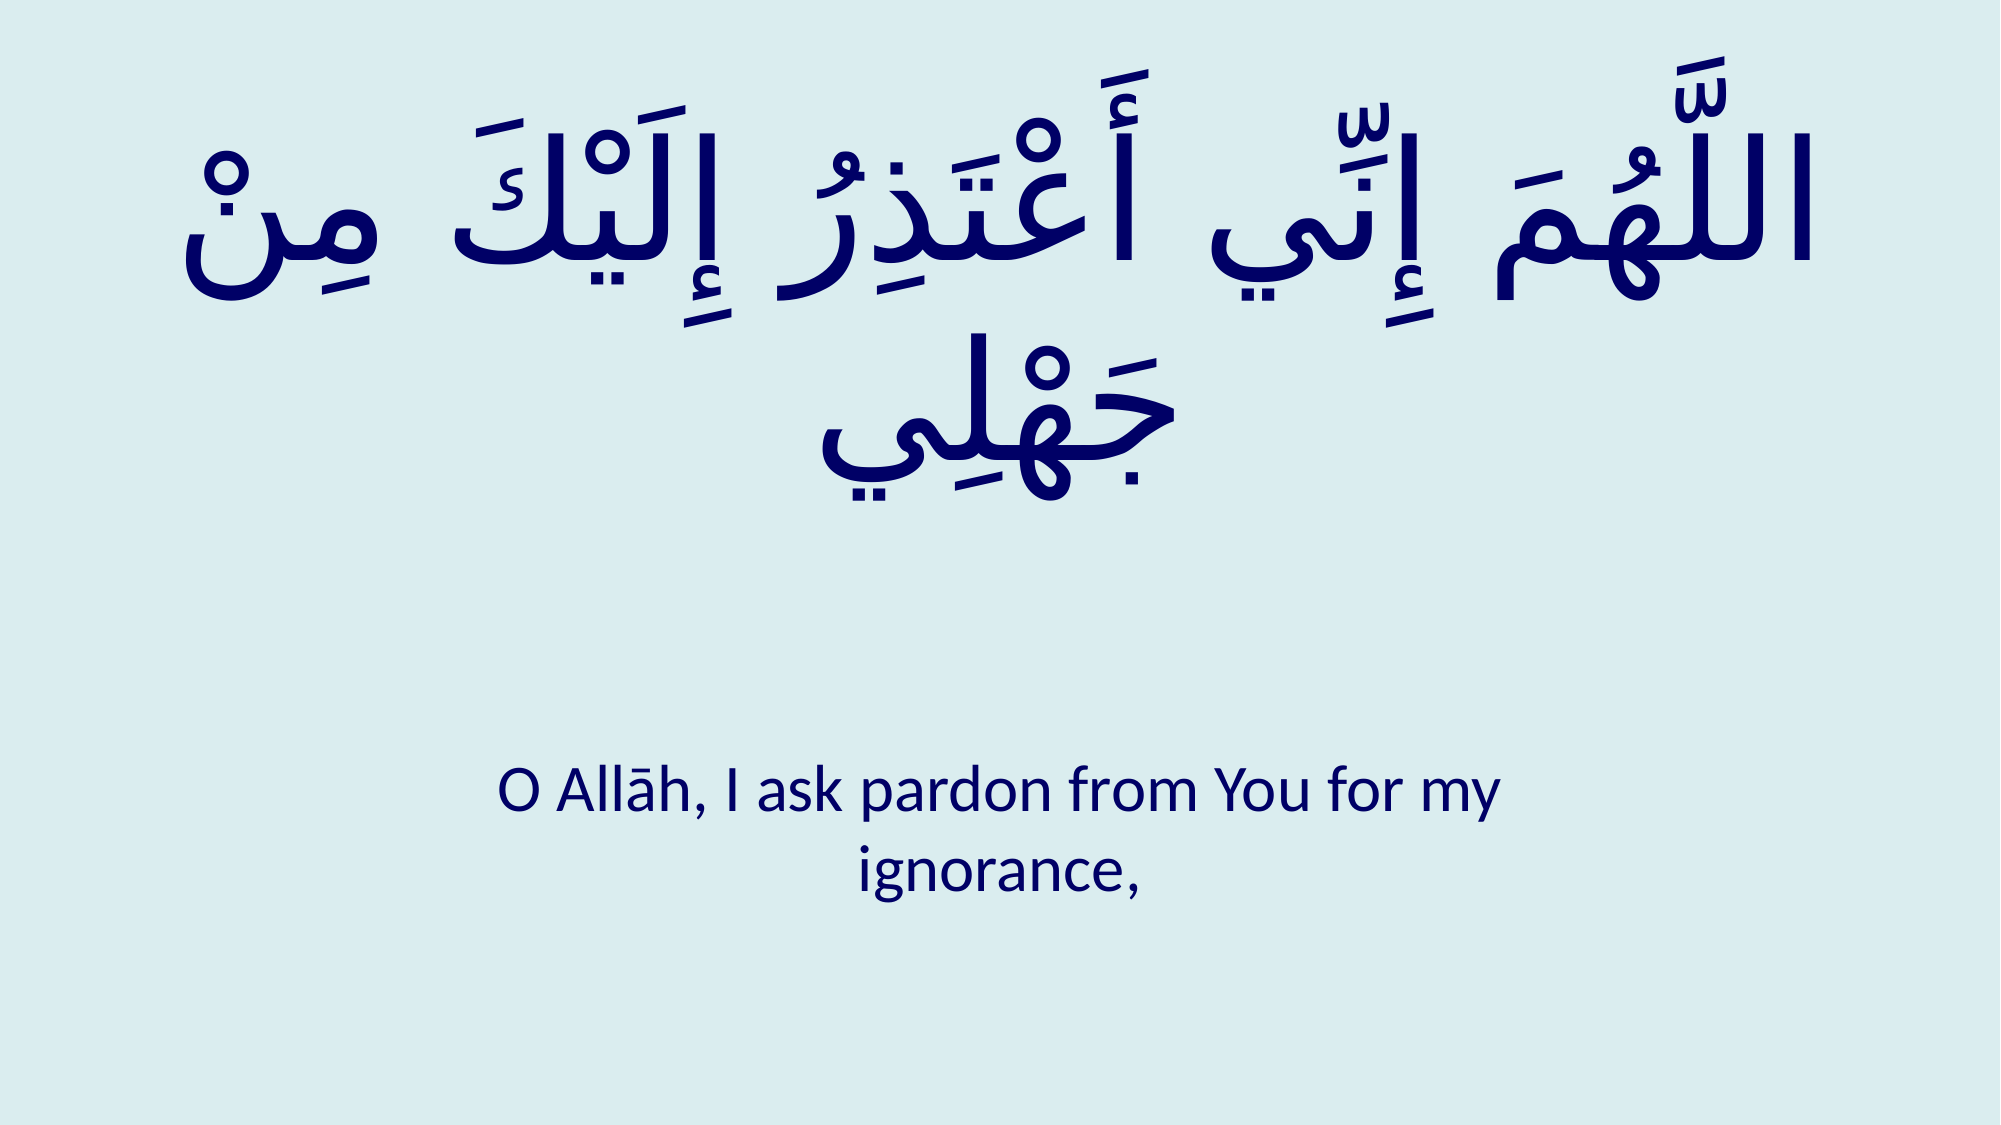

# اللَّهُمَ إِنِّي أَعْتَذِرُ إِلَيْكَ مِنْ جَهْلِي
O Allāh, I ask pardon from You for my ignorance,